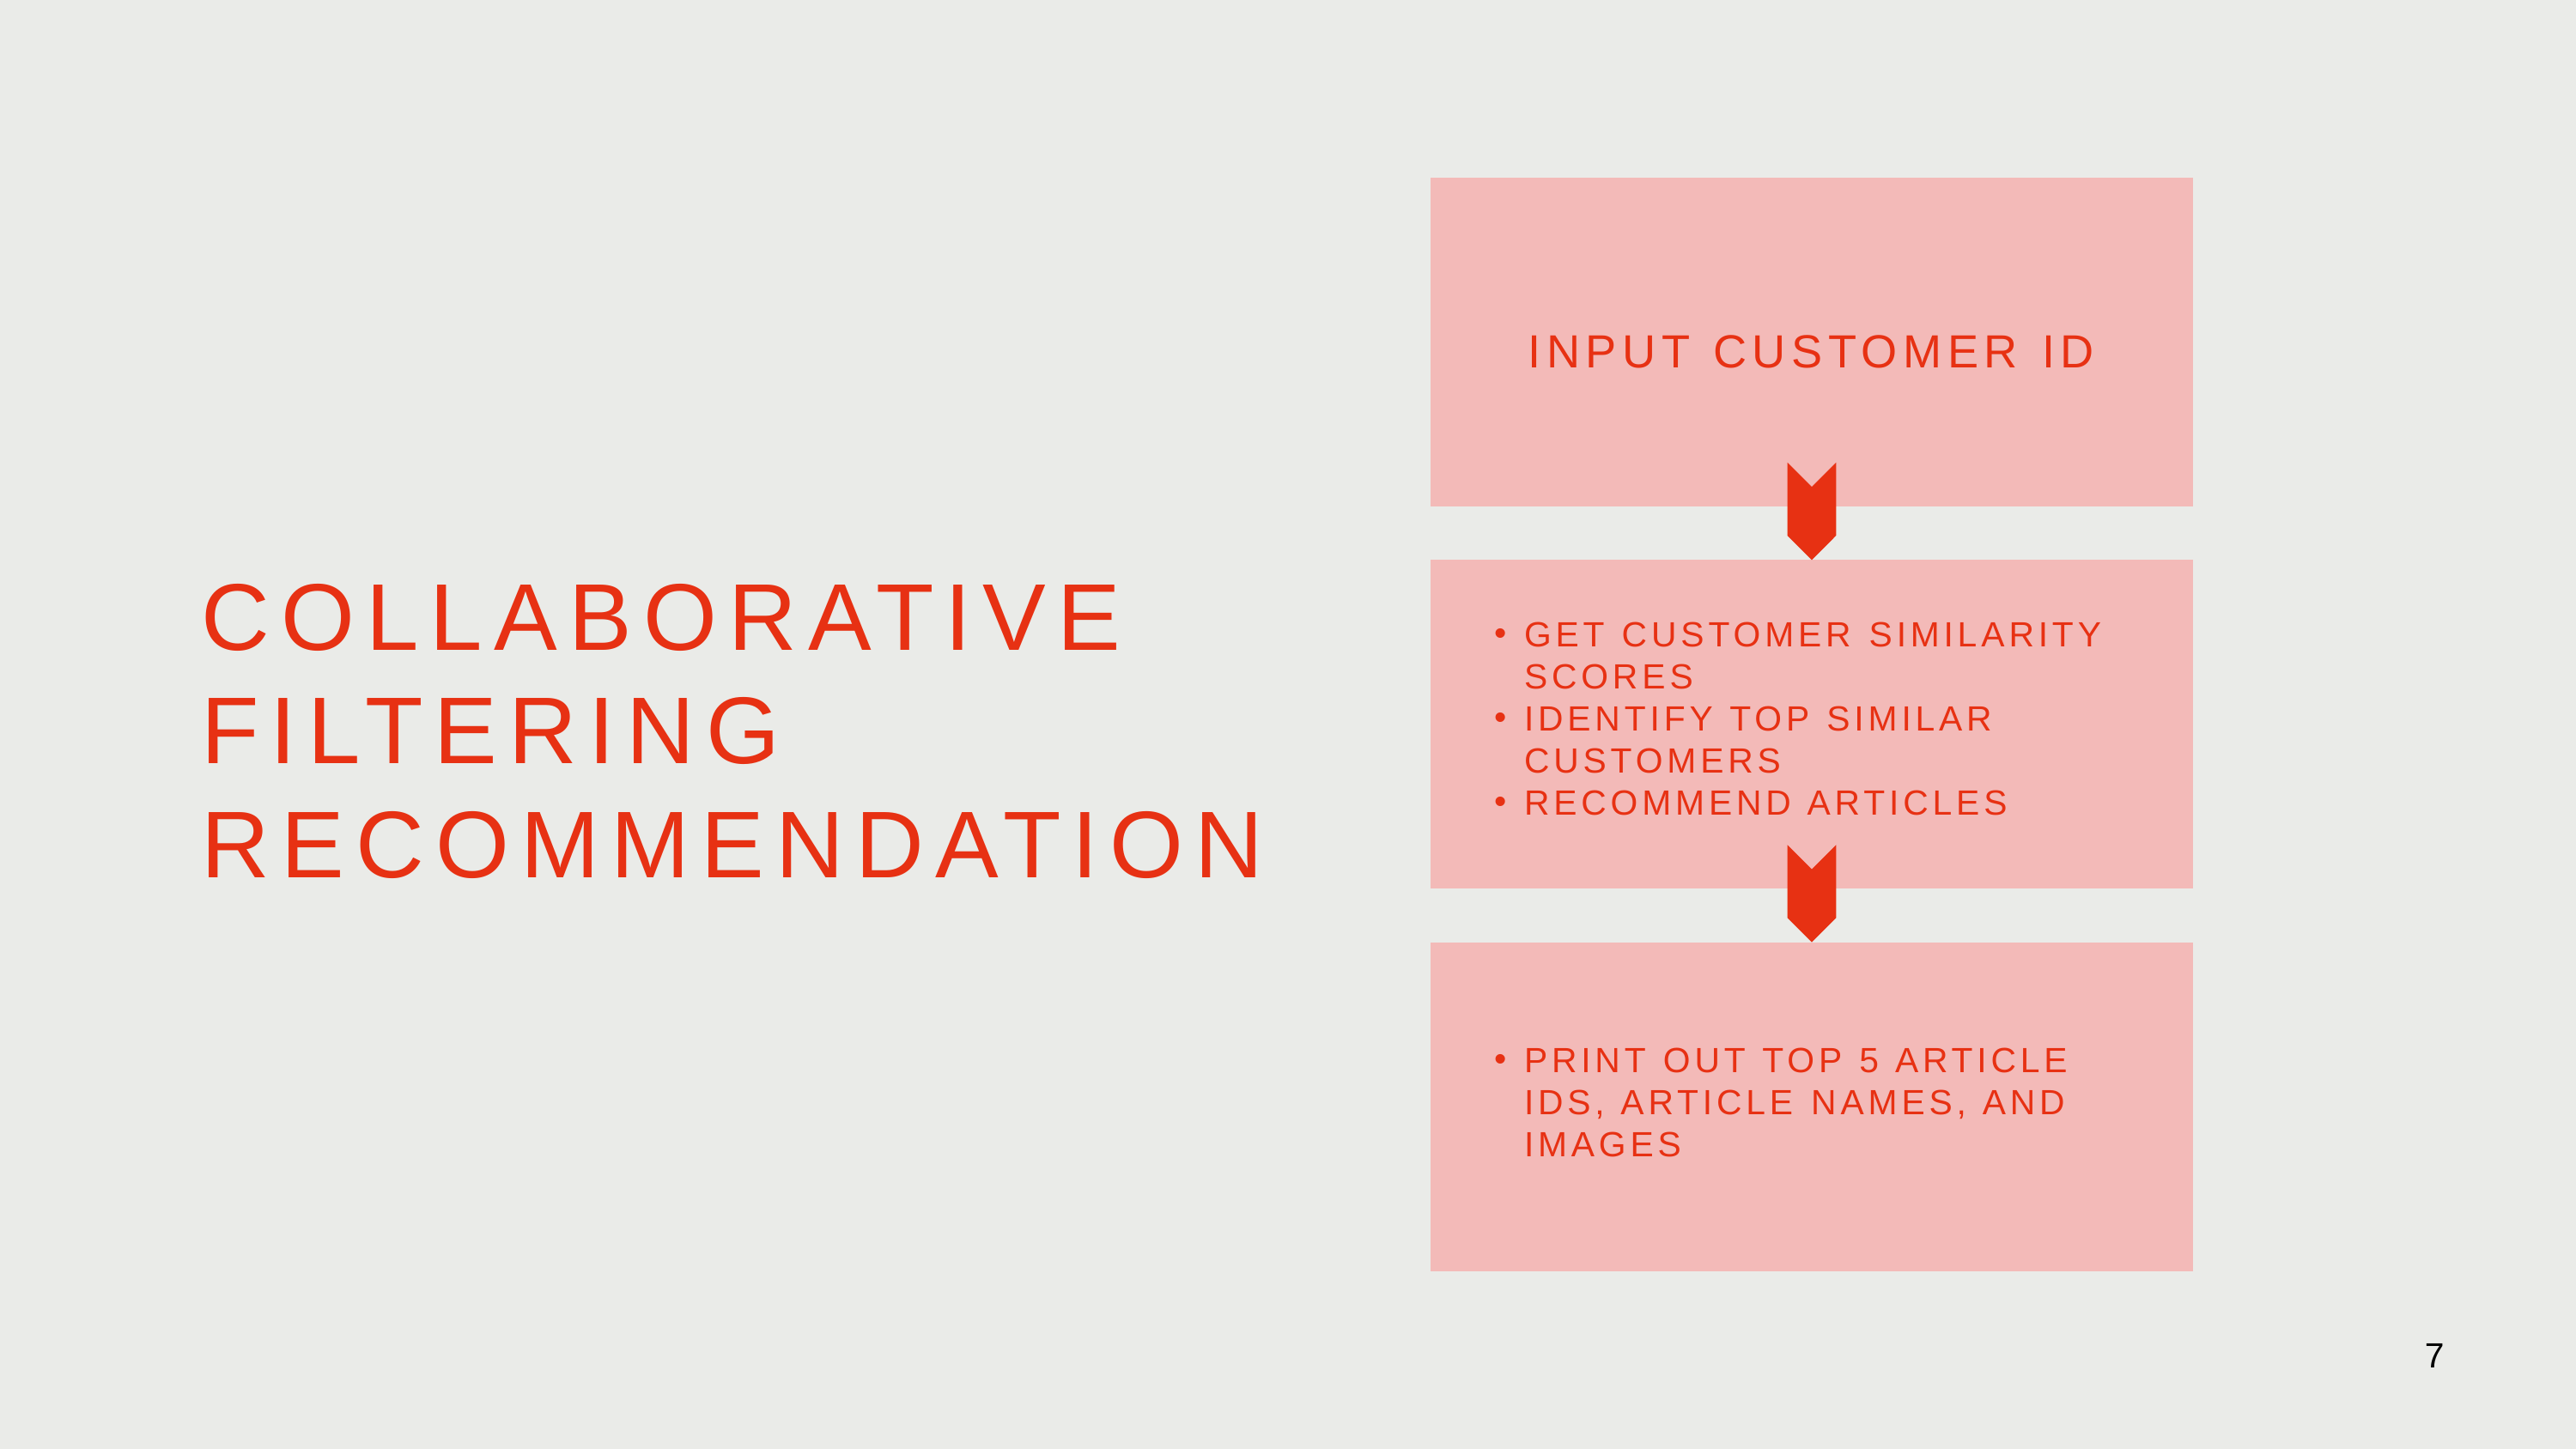

INPUT CUSTOMER ID

COLLABORATIVE FILTERING
RECOMMENDATION

GET CUSTOMER SIMILARITY SCORES
IDENTIFY TOP SIMILAR CUSTOMERS
RECOMMEND ARTICLES

PRINT OUT TOP 5 ARTICLE IDS, ARTICLE NAMES, AND IMAGES

7